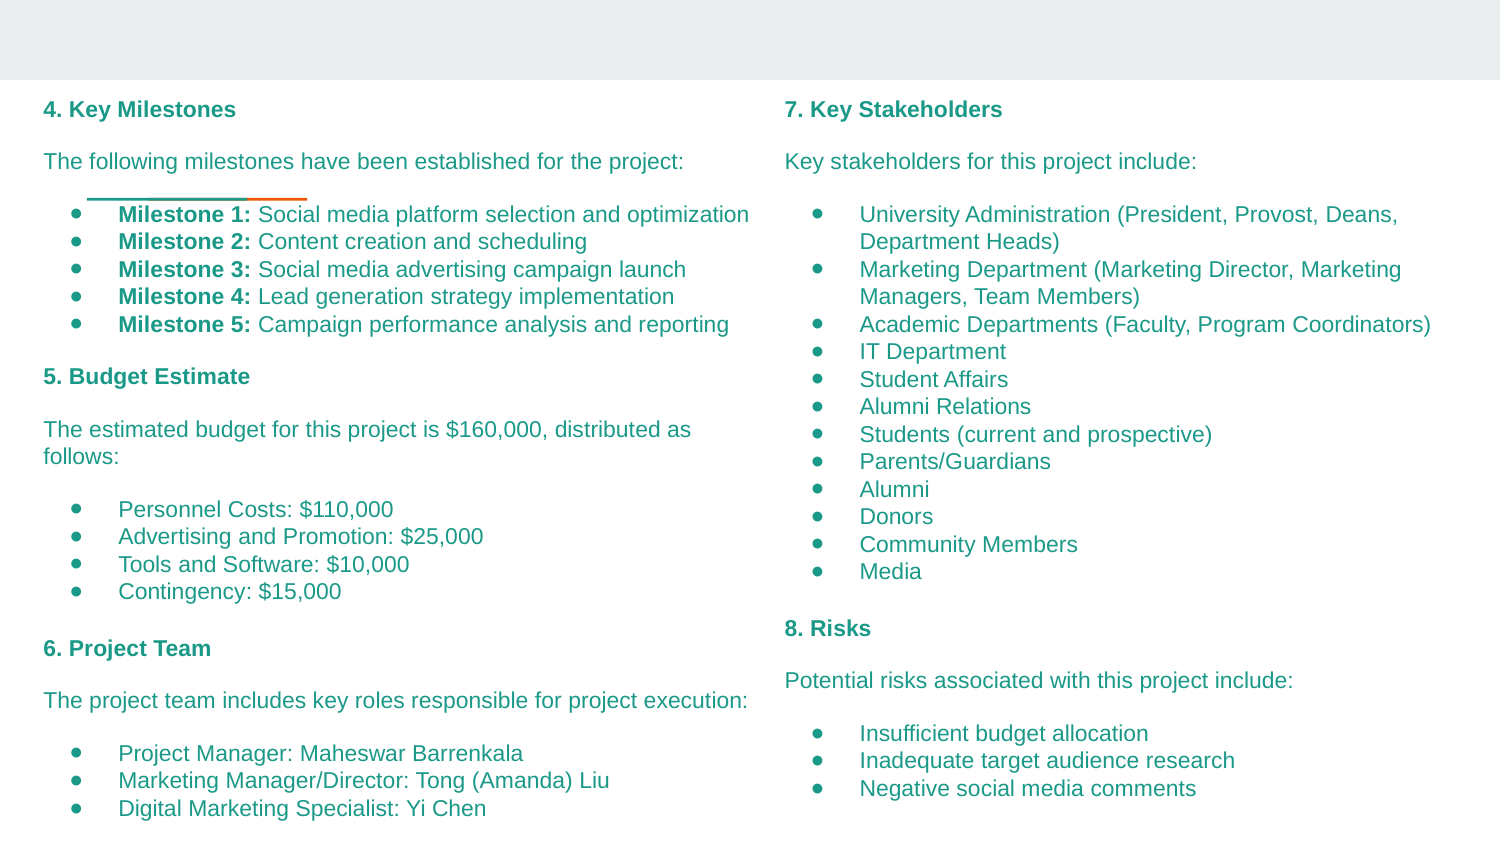

4. Key Milestones
The following milestones have been established for the project:
Milestone 1: Social media platform selection and optimization
Milestone 2: Content creation and scheduling
Milestone 3: Social media advertising campaign launch
Milestone 4: Lead generation strategy implementation
Milestone 5: Campaign performance analysis and reporting
5. Budget Estimate
The estimated budget for this project is $160,000, distributed as follows:
Personnel Costs: $110,000
Advertising and Promotion: $25,000
Tools and Software: $10,000
Contingency: $15,000
6. Project Team
The project team includes key roles responsible for project execution:
Project Manager: Maheswar Barrenkala
Marketing Manager/Director: Tong (Amanda) Liu
Digital Marketing Specialist: Yi Chen
7. Key Stakeholders
Key stakeholders for this project include:
University Administration (President, Provost, Deans, Department Heads)
Marketing Department (Marketing Director, Marketing Managers, Team Members)
Academic Departments (Faculty, Program Coordinators)
IT Department
Student Affairs
Alumni Relations
Students (current and prospective)
Parents/Guardians
Alumni
Donors
Community Members
Media
8. Risks
Potential risks associated with this project include:
Insufficient budget allocation
Inadequate target audience research
Negative social media comments